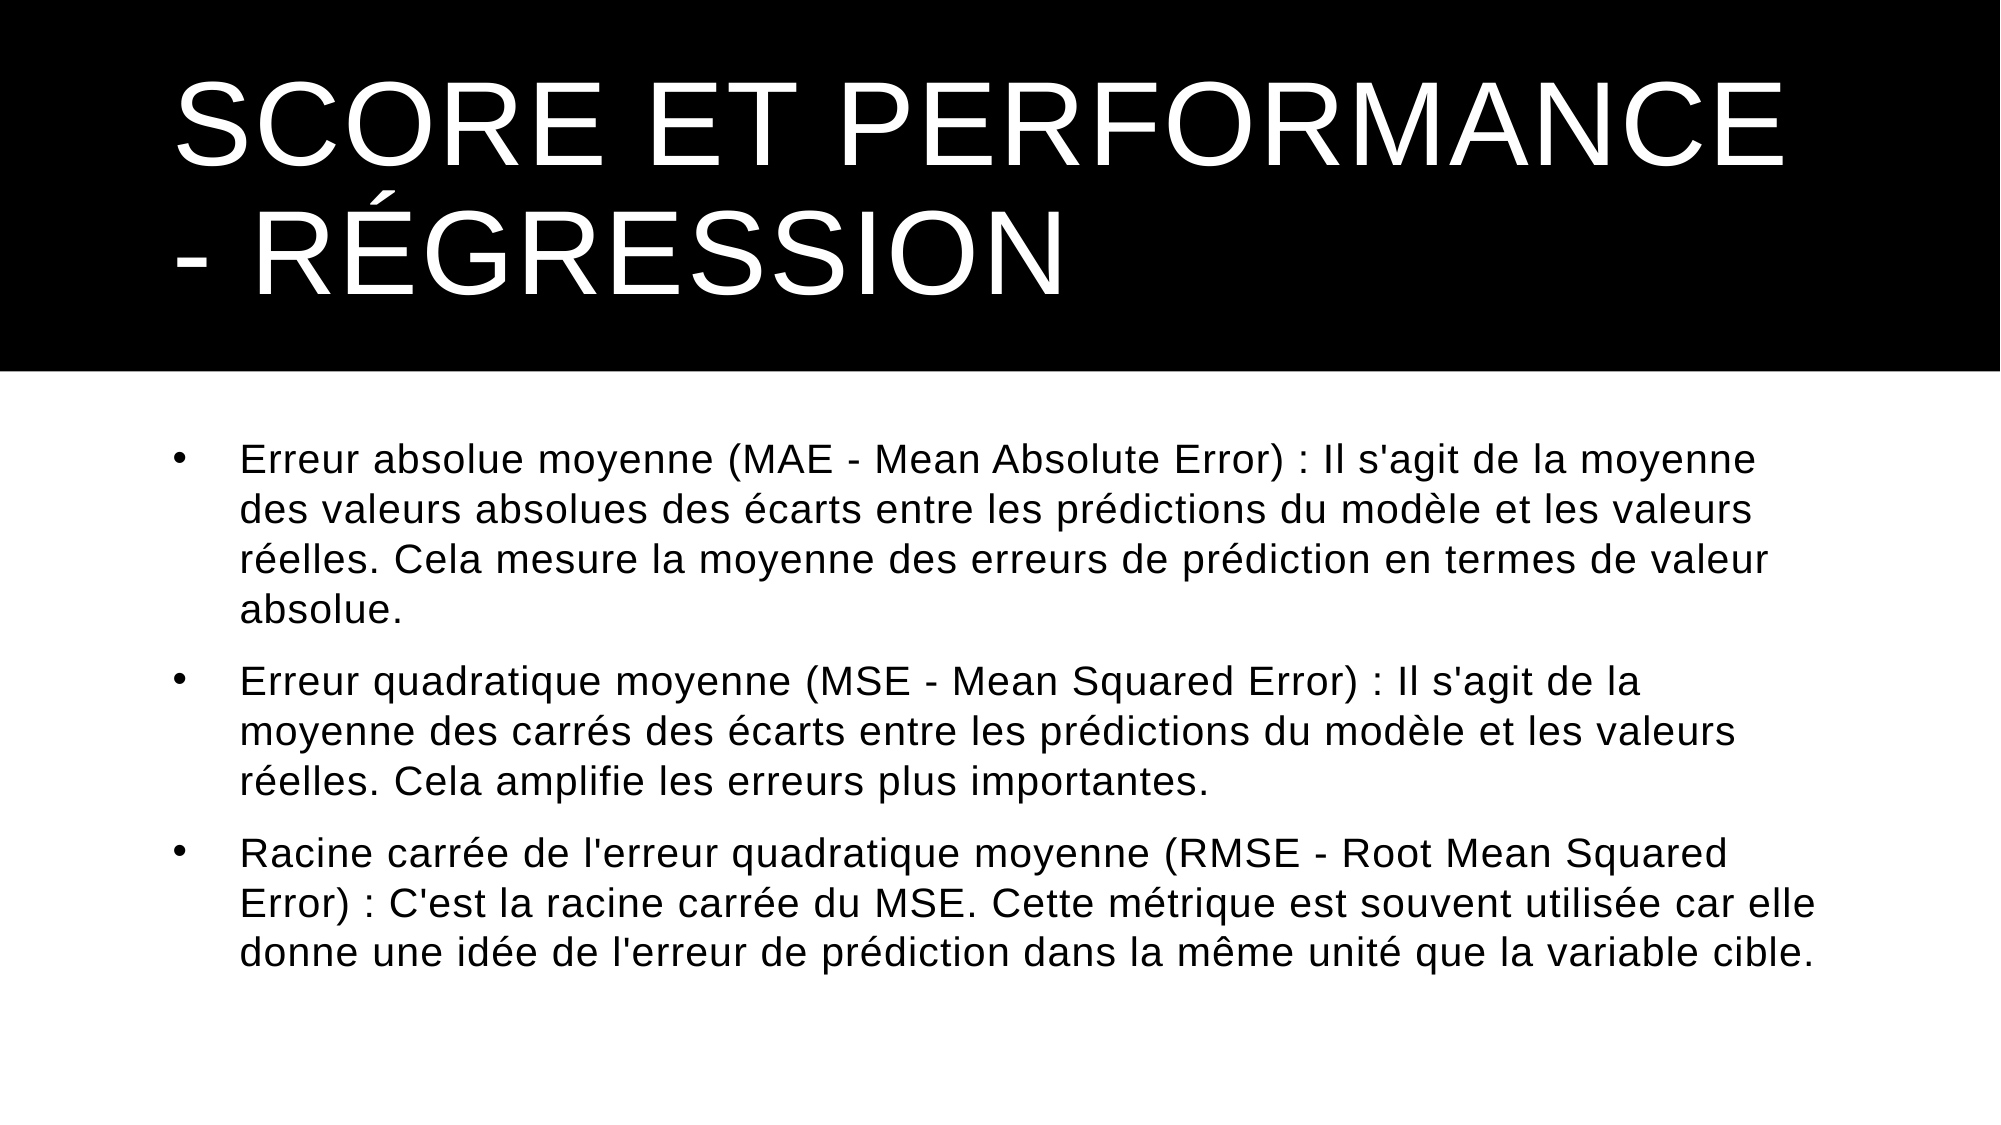

# Score et performance - régression
Erreur absolue moyenne (MAE - Mean Absolute Error) : Il s'agit de la moyenne des valeurs absolues des écarts entre les prédictions du modèle et les valeurs réelles. Cela mesure la moyenne des erreurs de prédiction en termes de valeur absolue.
Erreur quadratique moyenne (MSE - Mean Squared Error) : Il s'agit de la moyenne des carrés des écarts entre les prédictions du modèle et les valeurs réelles. Cela amplifie les erreurs plus importantes.
Racine carrée de l'erreur quadratique moyenne (RMSE - Root Mean Squared Error) : C'est la racine carrée du MSE. Cette métrique est souvent utilisée car elle donne une idée de l'erreur de prédiction dans la même unité que la variable cible.